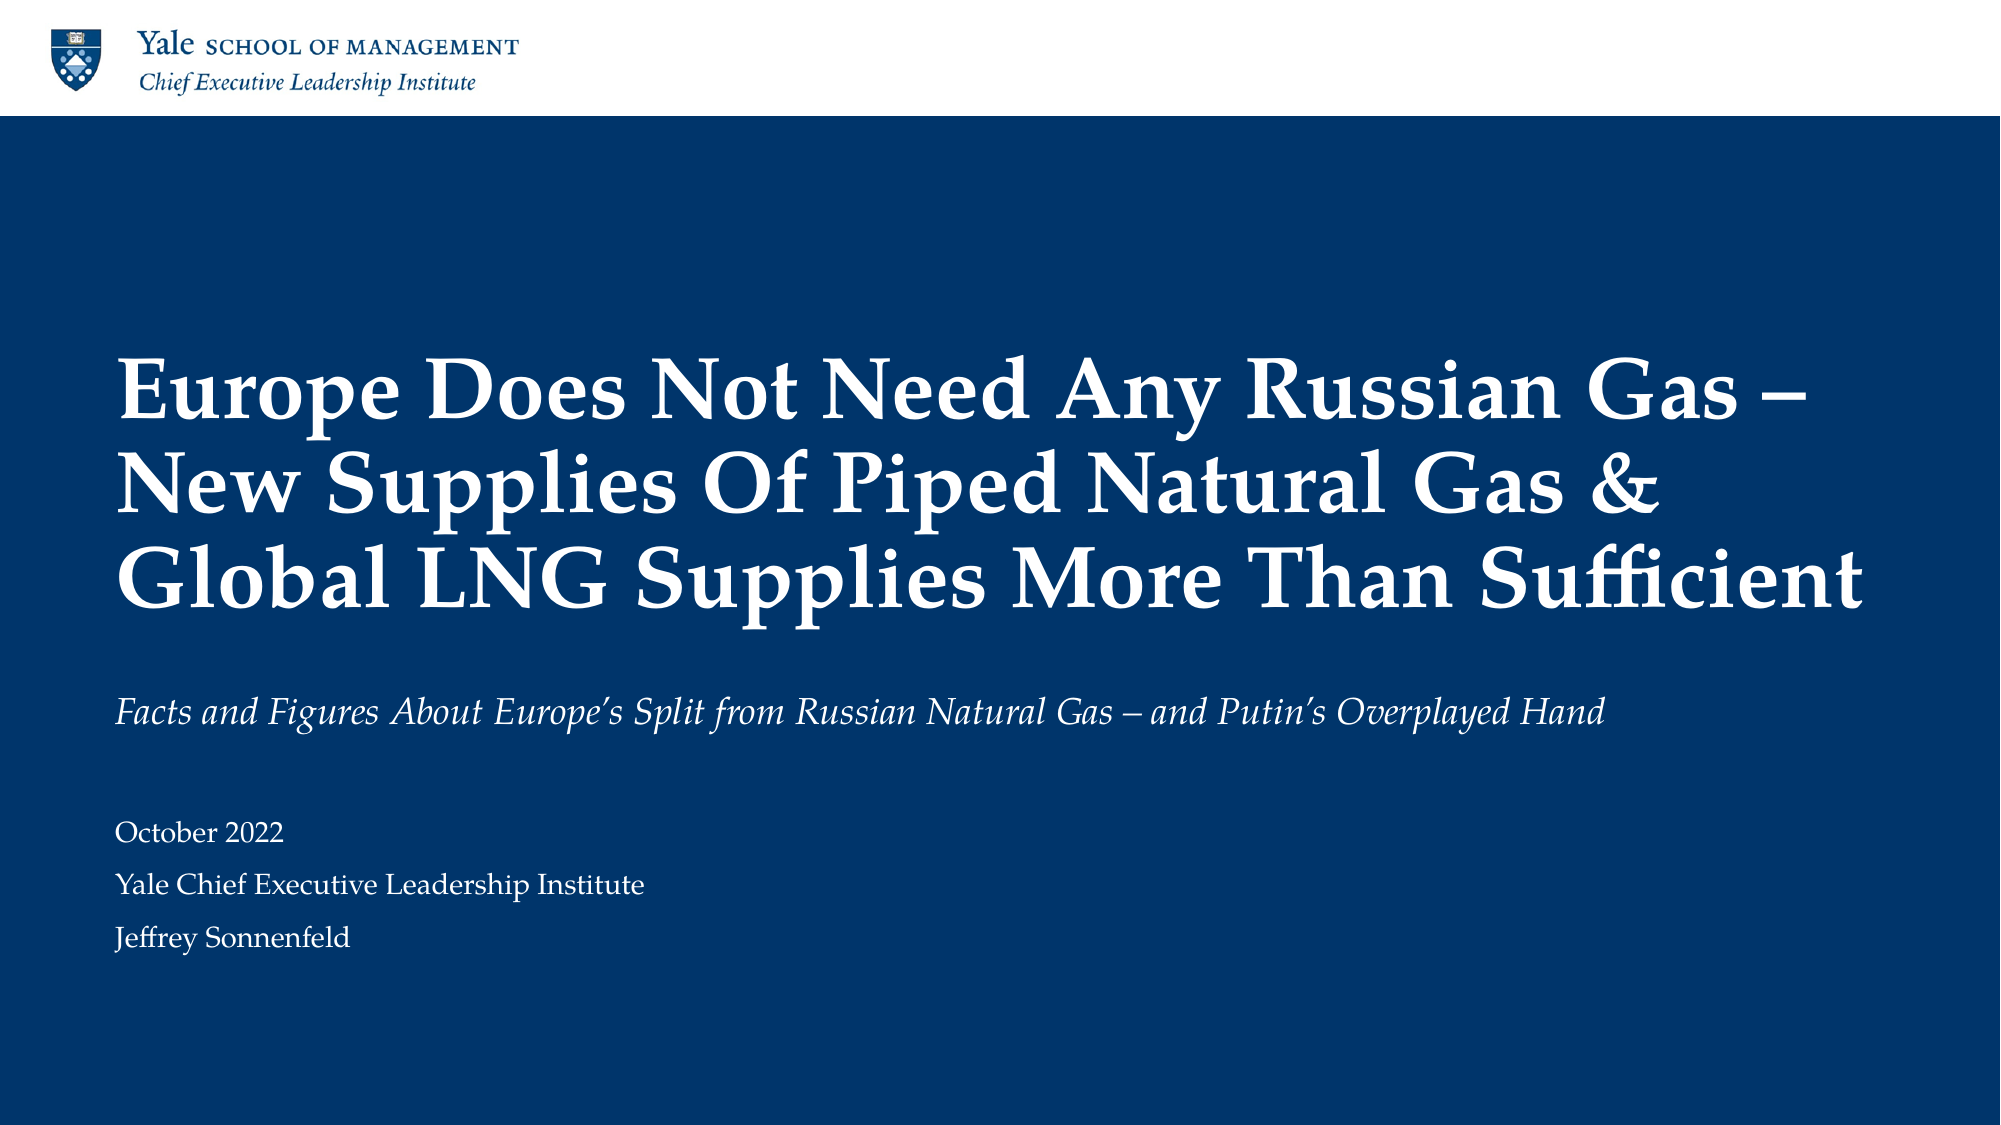

# Europe Does Not Need Any Russian Gas – New Supplies Of Piped Natural Gas & Global LNG Supplies More Than Sufficient
Facts and Figures About Europe’s Split from Russian Natural Gas – and Putin’s Overplayed Hand
October 2022
Yale Chief Executive Leadership Institute
Jeffrey Sonnenfeld